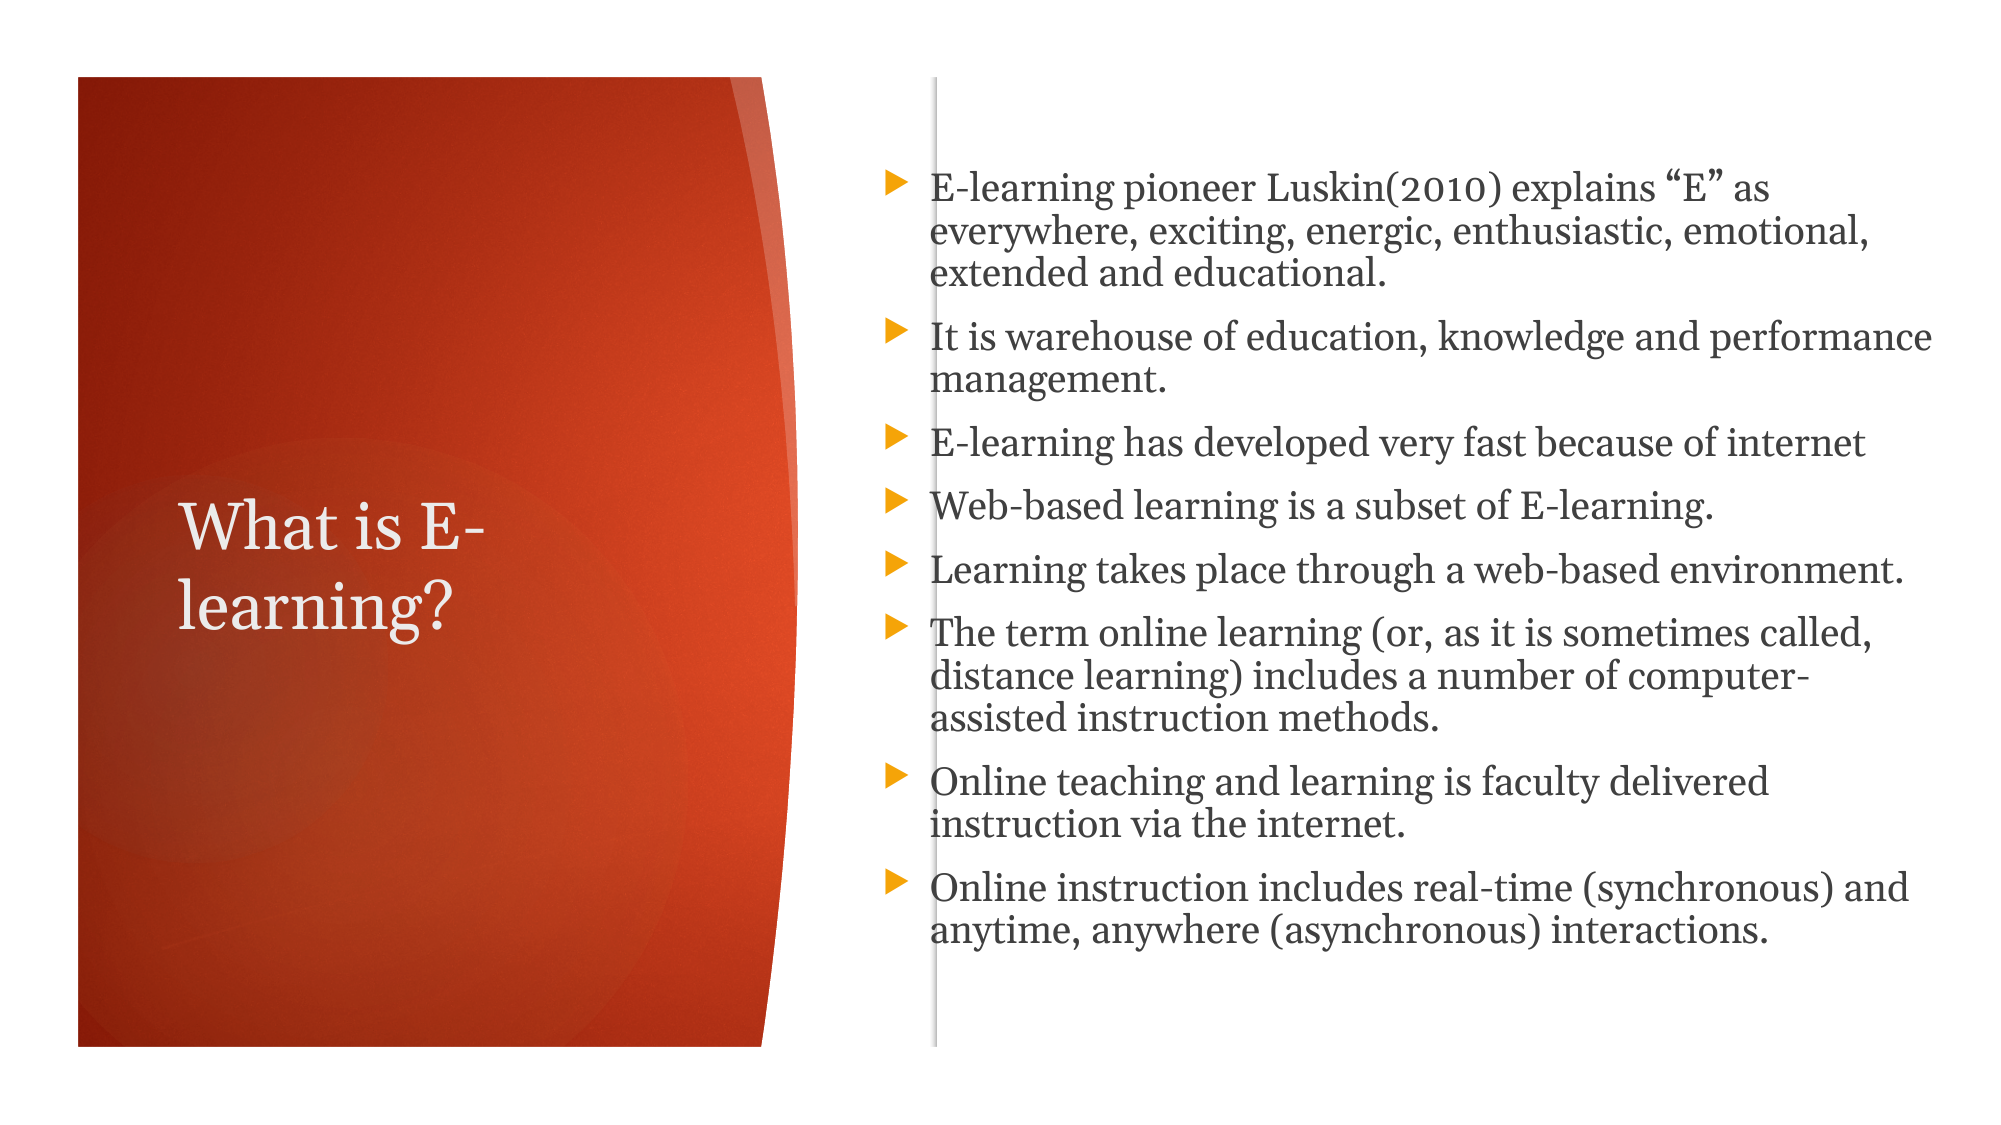

E-learning pioneer Luskin(2010) explains “E” as everywhere, exciting, energic, enthusiastic, emotional, extended and educational.
It is warehouse of education, knowledge and performance management.
E-learning has developed very fast because of internet
Web-based learning is a subset of E-learning.
Learning takes place through a web-based environment.
The term online learning (or, as it is sometimes called, distance learning) includes a number of computer-assisted instruction methods.
Online teaching and learning is faculty delivered instruction via the internet.
Online instruction includes real-time (synchronous) and anytime, anywhere (asynchronous) interactions.
# What is E-learning?